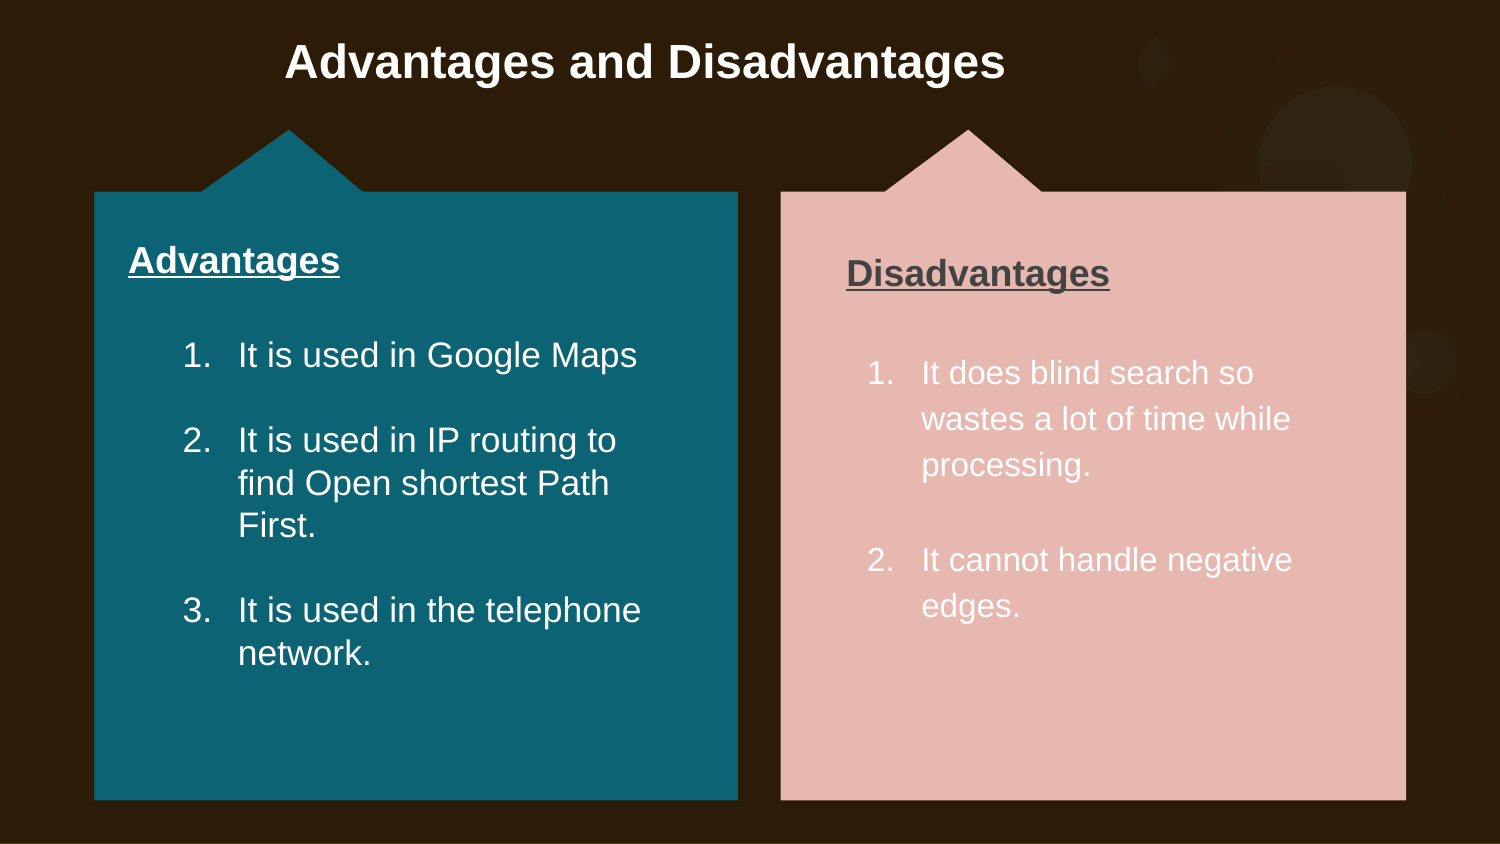

Advantages and Disadvantages

Advantages
Disadvantages
It is used in Google Maps

It is used in IP routing to find Open shortest Path First.

It is used in the telephone network.

# It does blind search so wastes a lot of time while processing.

It cannot handle negative edges.